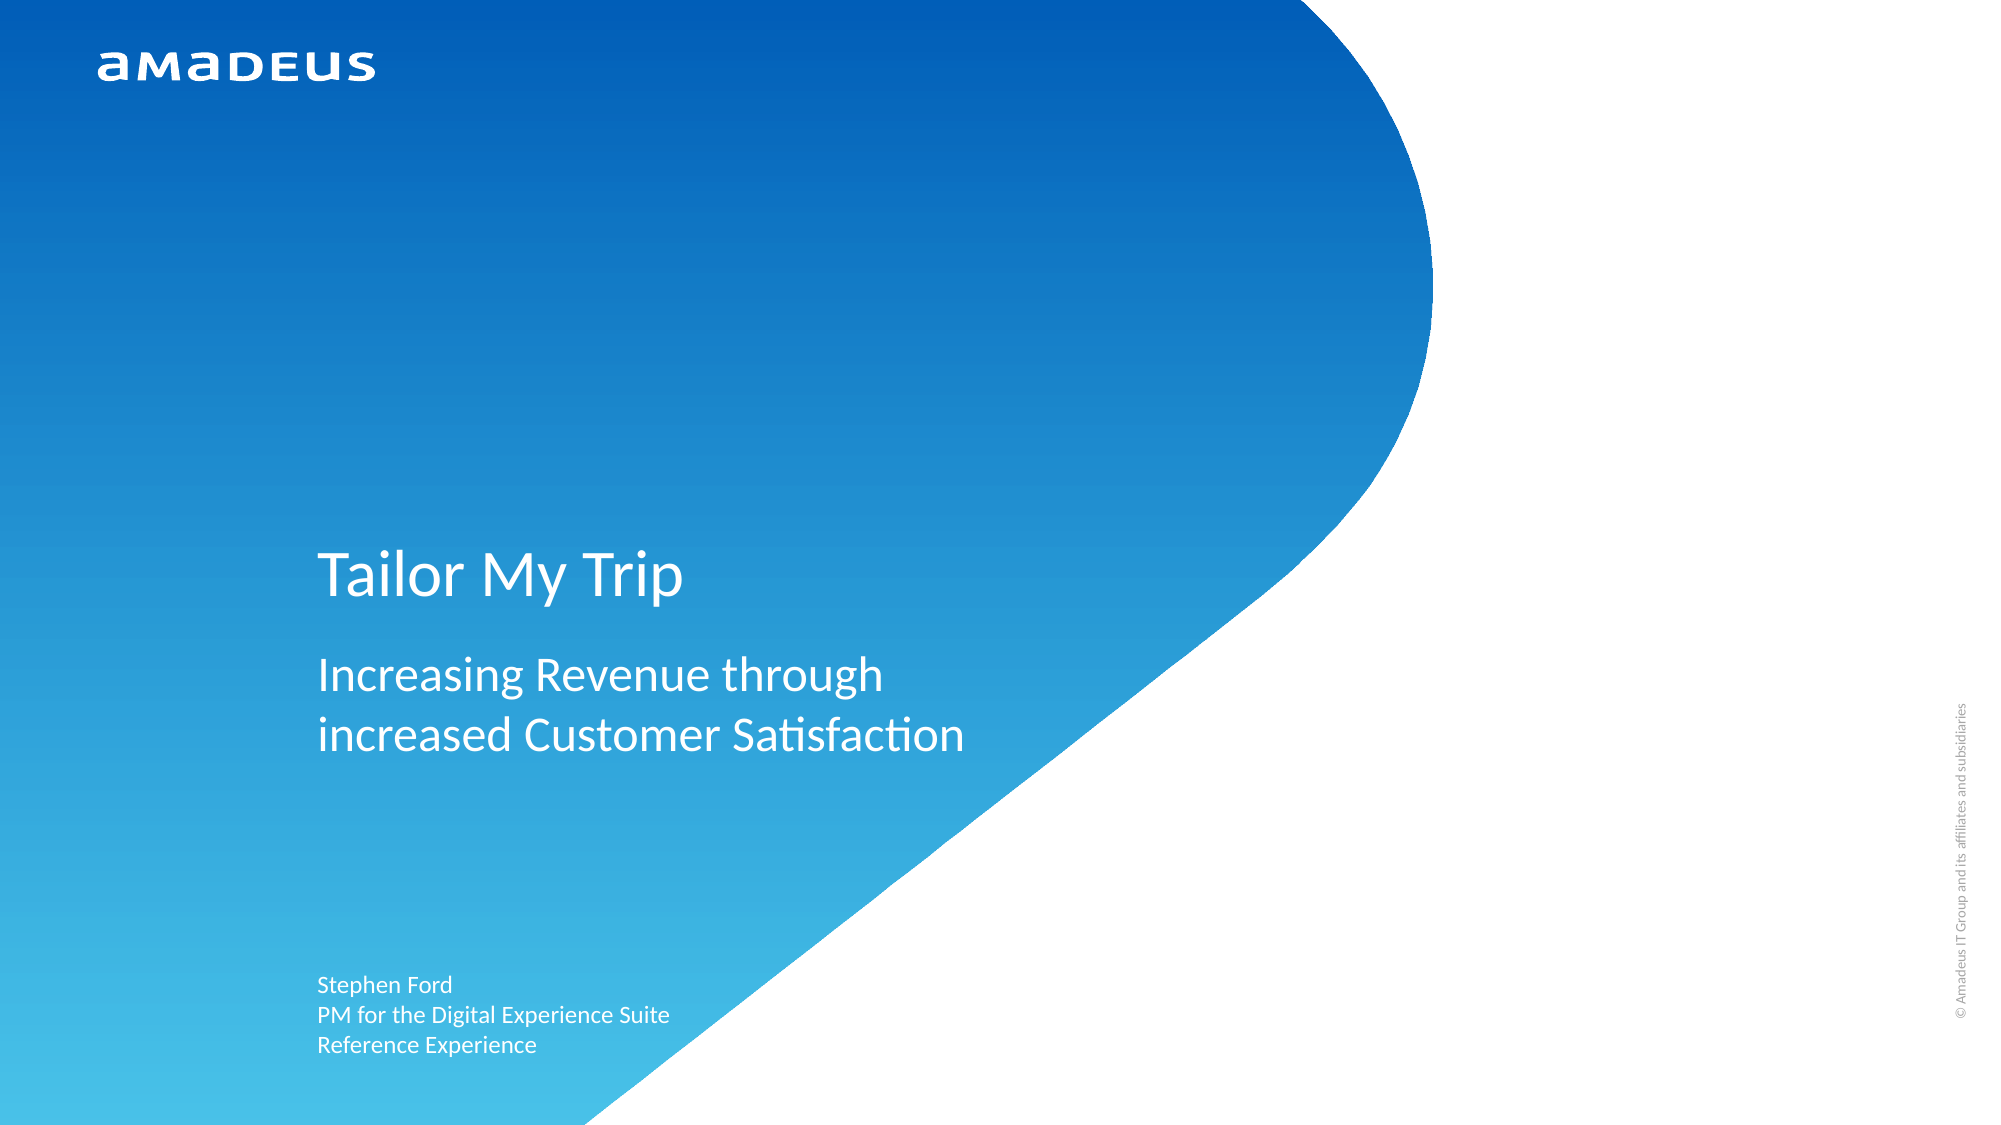

# Tailor My Trip
Increasing Revenue through increased Customer Satisfaction
© Amadeus IT Group and its affiliates and subsidiaries
Stephen Ford
PM for the Digital Experience Suite
Reference Experience